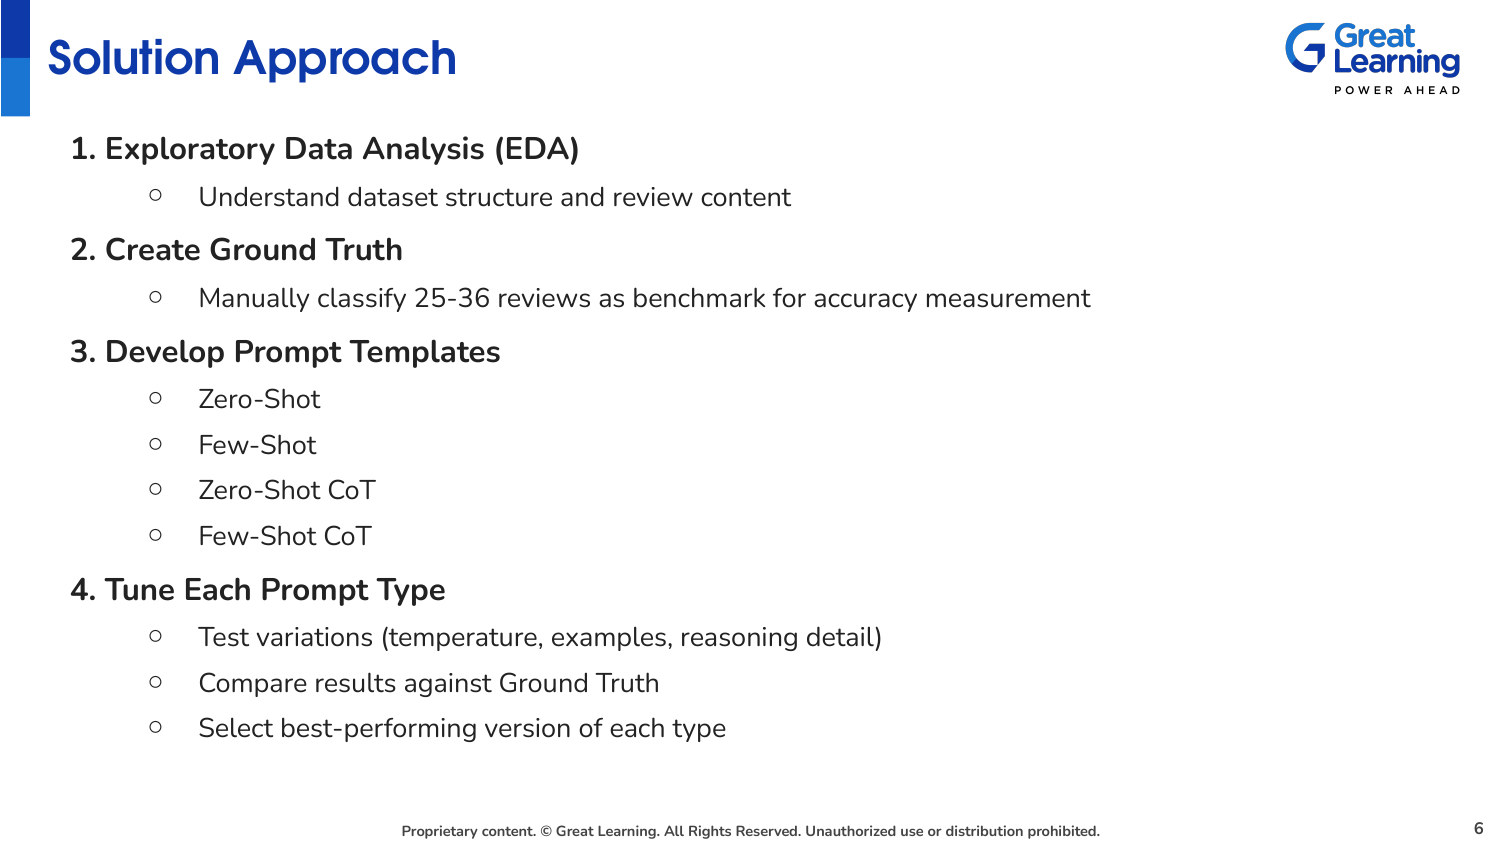

# Solution Approach
1. Exploratory Data Analysis (EDA)
Understand dataset structure and review content
2. Create Ground Truth
Manually classify 25-36 reviews as benchmark for accuracy measurement
3. Develop Prompt Templates
Zero-Shot
Few-Shot
Zero-Shot CoT
Few-Shot CoT
4. Tune Each Prompt Type
Test variations (temperature, examples, reasoning detail)
Compare results against Ground Truth
Select best-performing version of each type

6